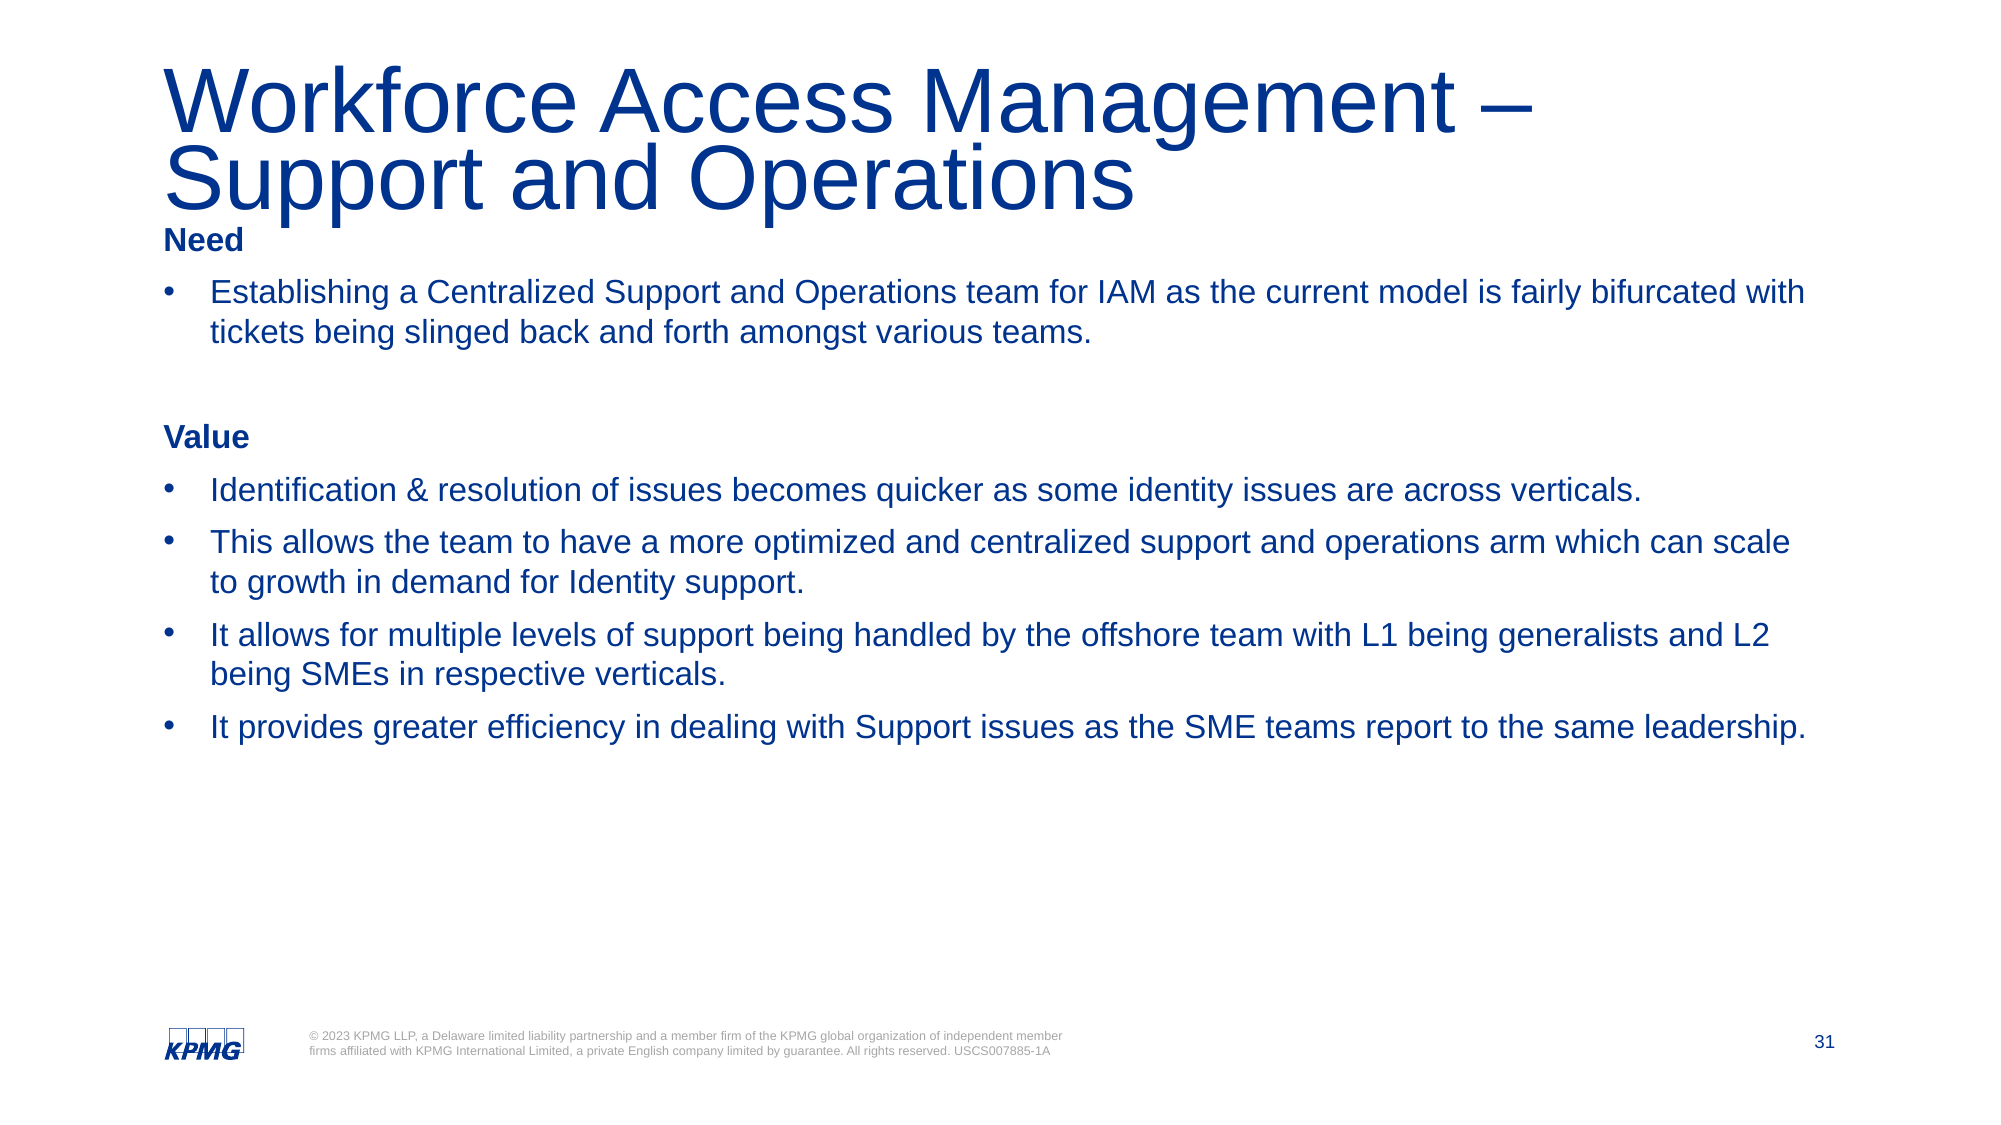

# Workforce Access Management – Support and Operations
Need
Establishing a Centralized Support and Operations team for IAM as the current model is fairly bifurcated with tickets being slinged back and forth amongst various teams.

Value
Identification & resolution of issues becomes quicker as some identity issues are across verticals.
This allows the team to have a more optimized and centralized support and operations arm which can scale  to growth in demand for Identity support.
It allows for multiple levels of support being handled by the offshore team with L1 being generalists and L2 being SMEs in respective verticals.
It provides greater efficiency in dealing with Support issues as the SME teams report to the same leadership.